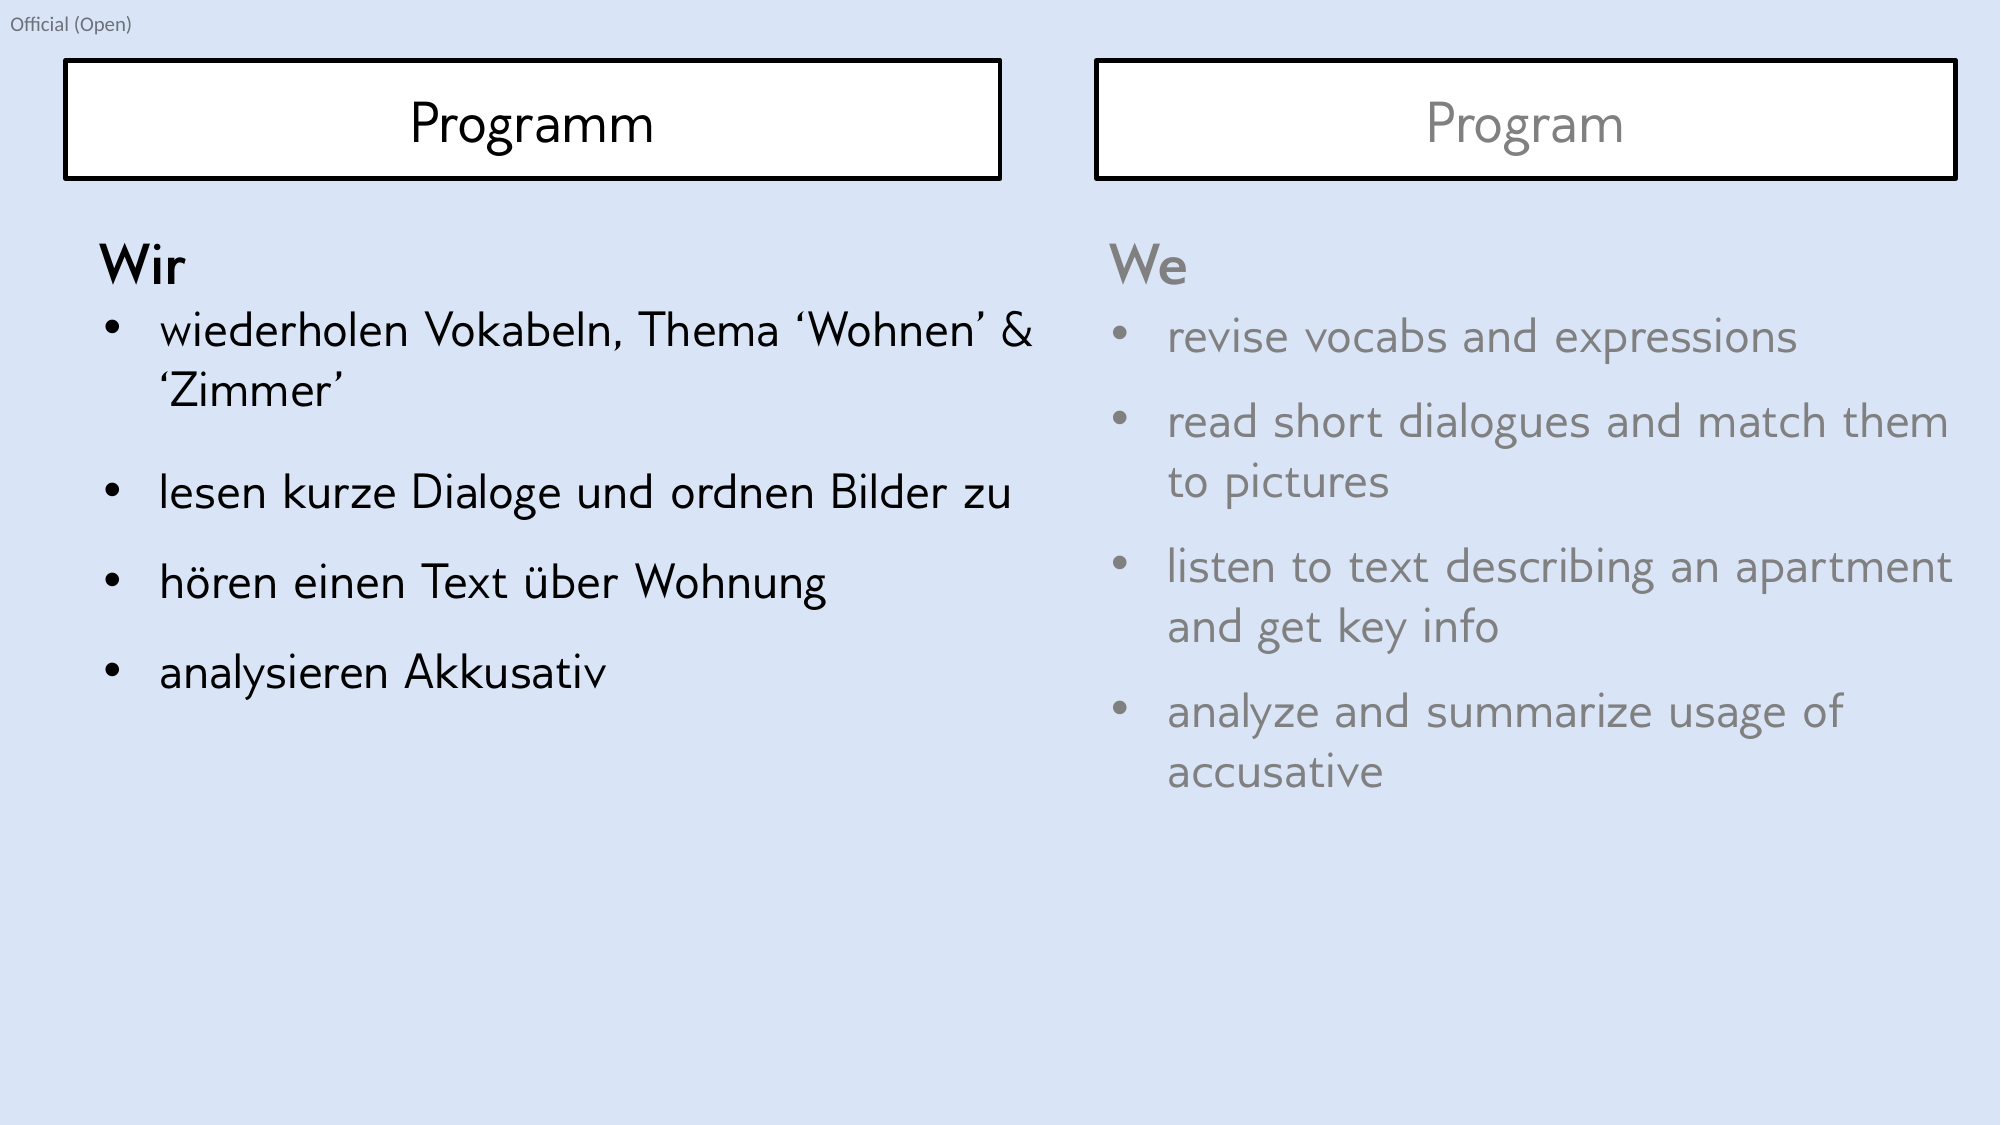

Programm
Program

revise vocabs and expressions
read short dialogues and match them to pictures
listen to text describing an apartment and get key info
analyze and summarize usage of accusative
Wir
We
wiederholen Vokabeln, Thema ‘Wohnen’ & ‘Zimmer’
lesen kurze Dialoge und ordnen Bilder zu
hören einen Text über Wohnung
analysieren Akkusativ